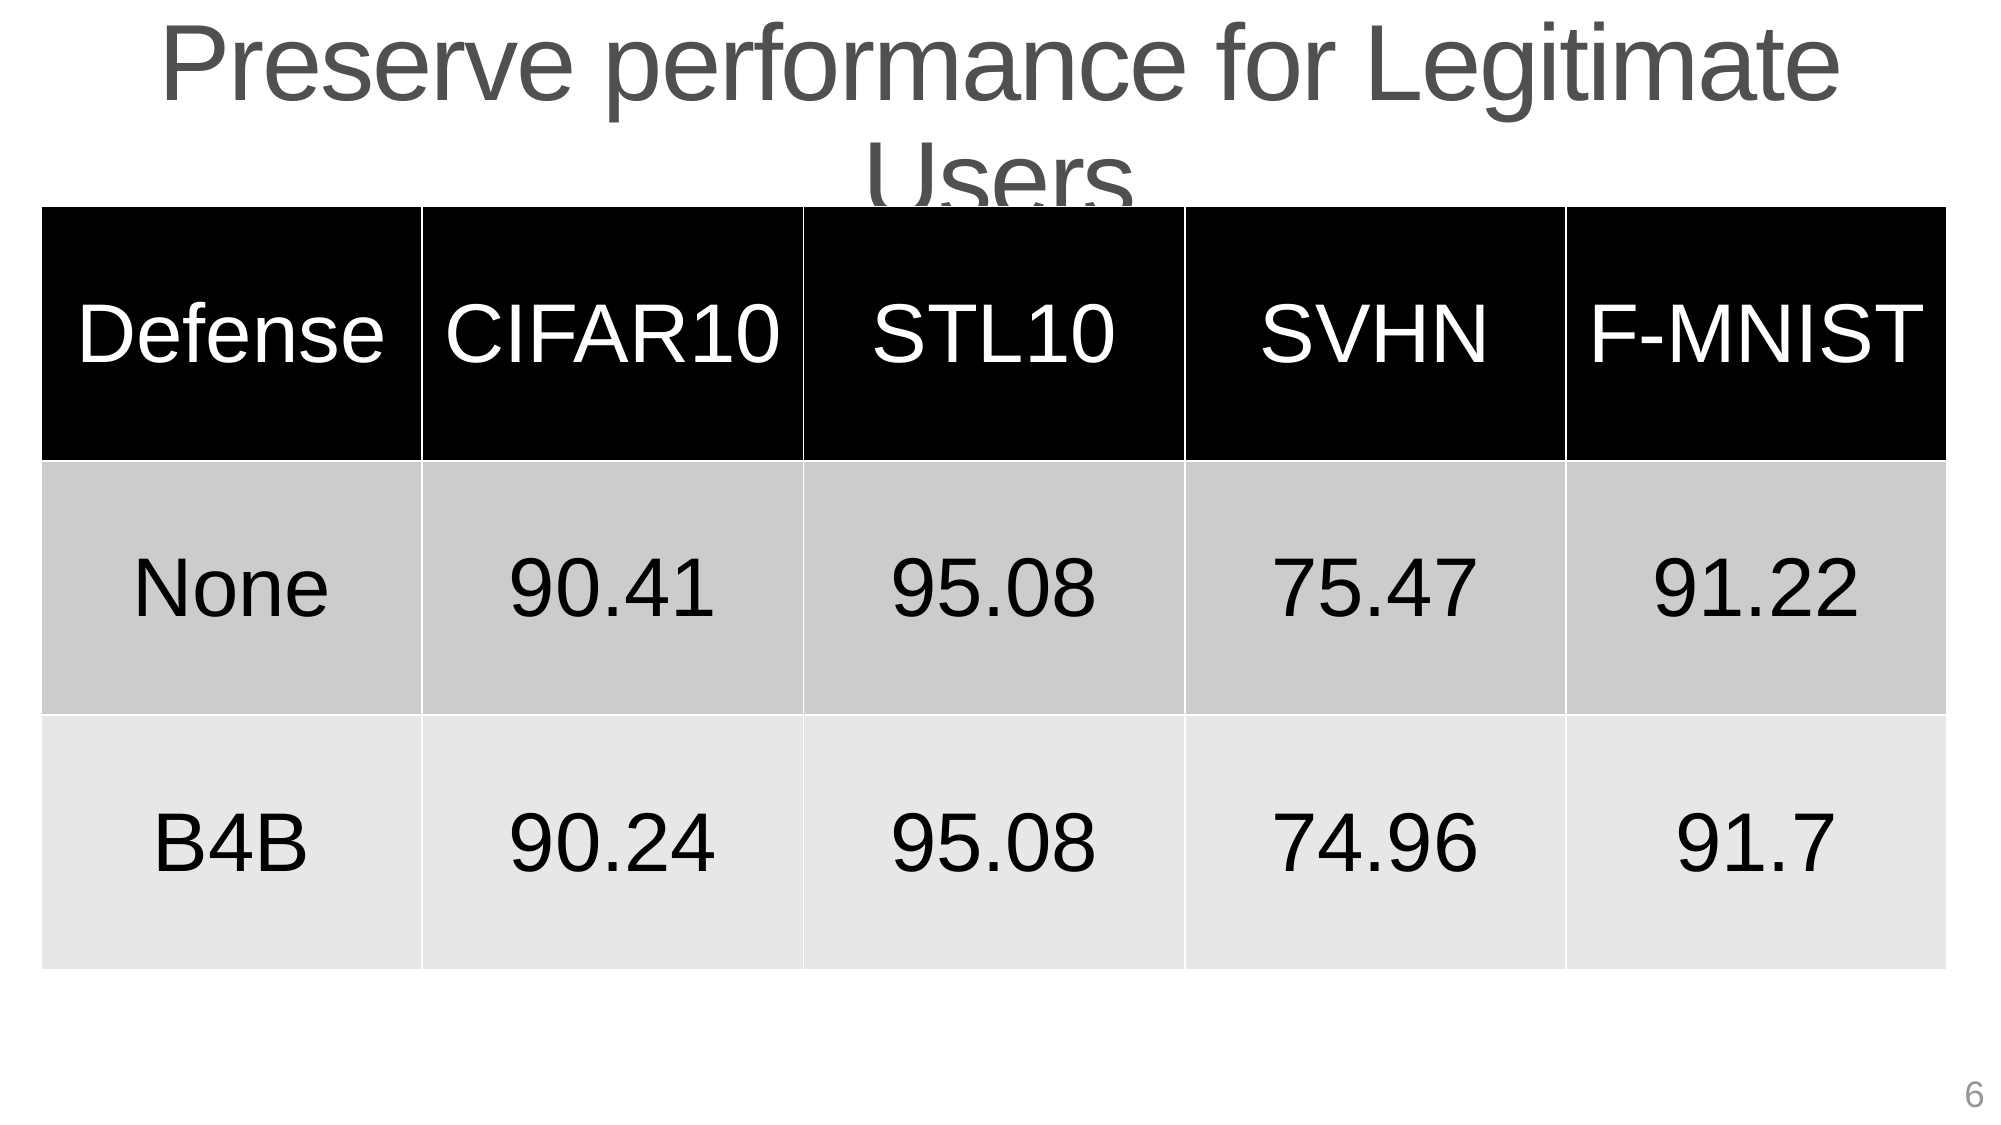

Preserve performance for Legitimate Users
| Defense | CIFAR10 | STL10 | SVHN | F-MNIST |
| --- | --- | --- | --- | --- |
| None | 90.41 | 95.08 | 75.47 | 91.22 |
| B4B | 90.24 | 95.08 | 74.96 | 91.7 |
6